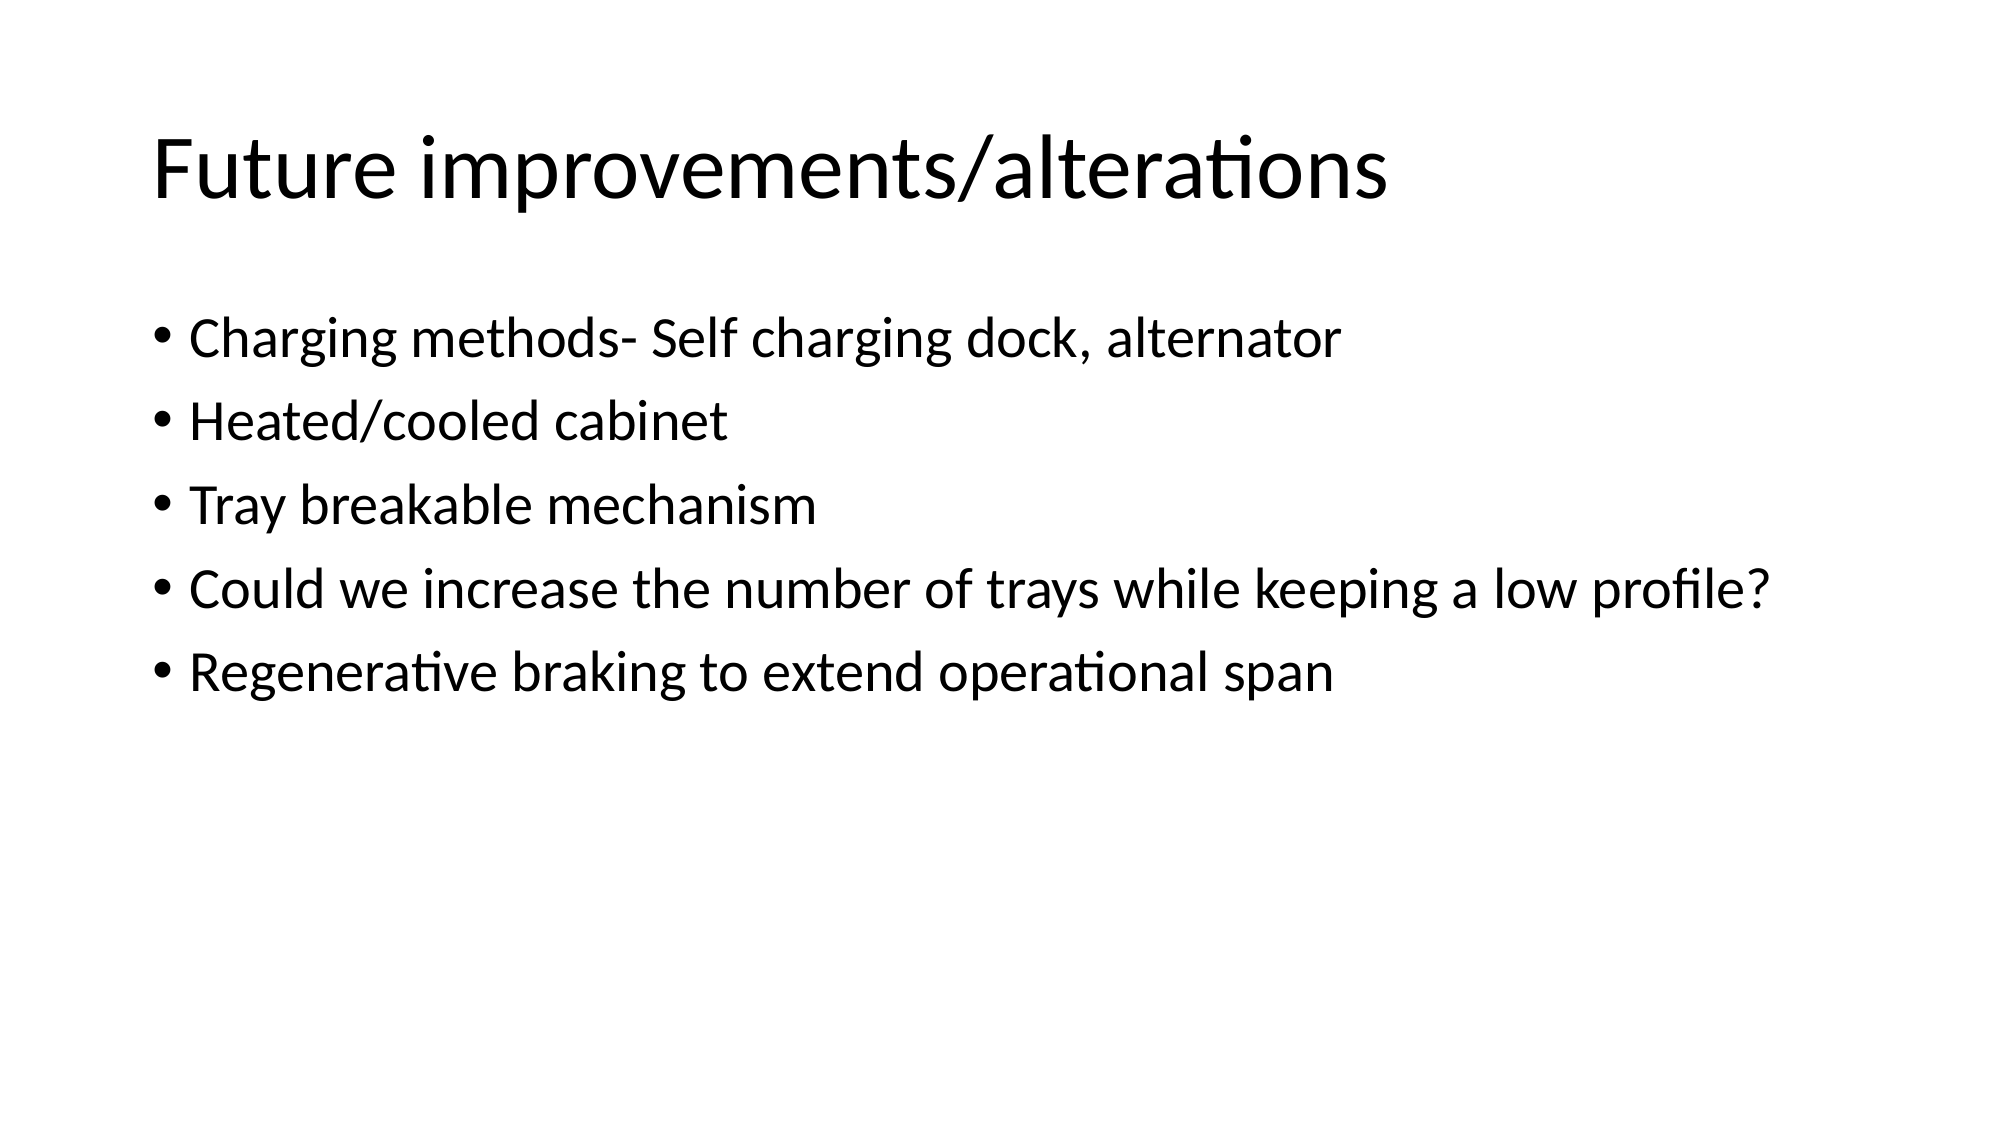

# Future improvements/alterations
Charging methods- Self charging dock, alternator
Heated/cooled cabinet
Tray breakable mechanism
Could we increase the number of trays while keeping a low profile?
Regenerative braking to extend operational span